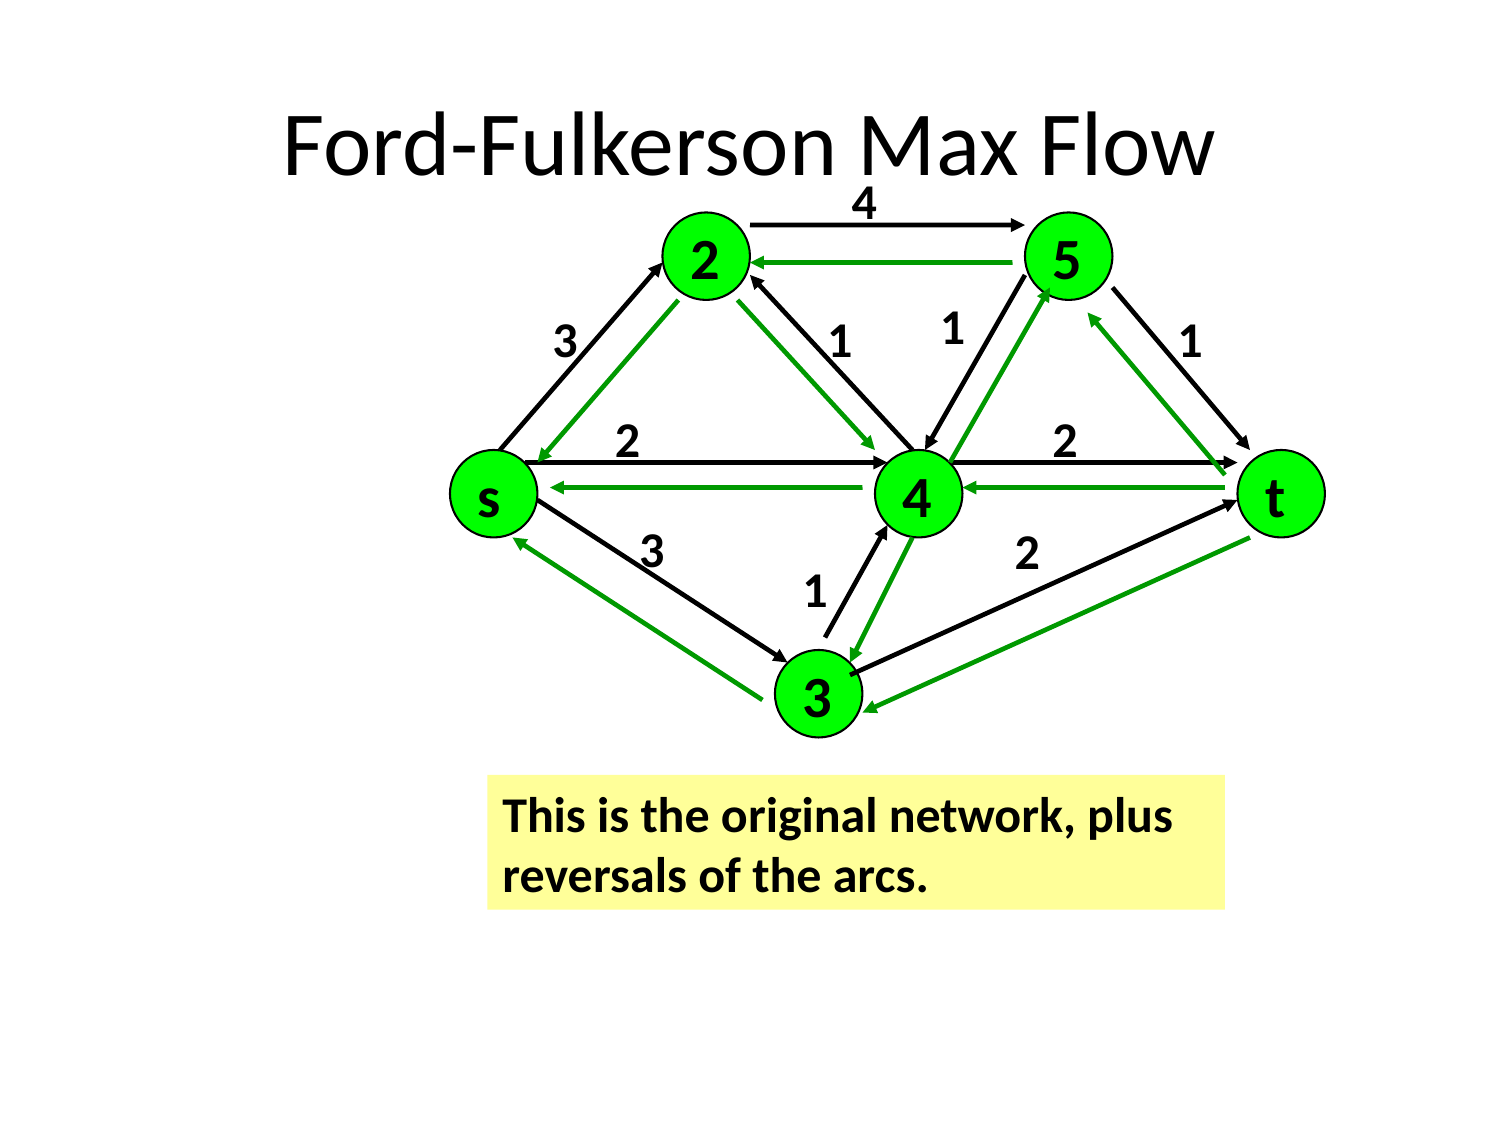

# Ford-Fulkerson Max Flow
4
2
5

1

3

1
1

2
2
s
4
t

3
2

1
3
This is the original network, plus reversals of the arcs.